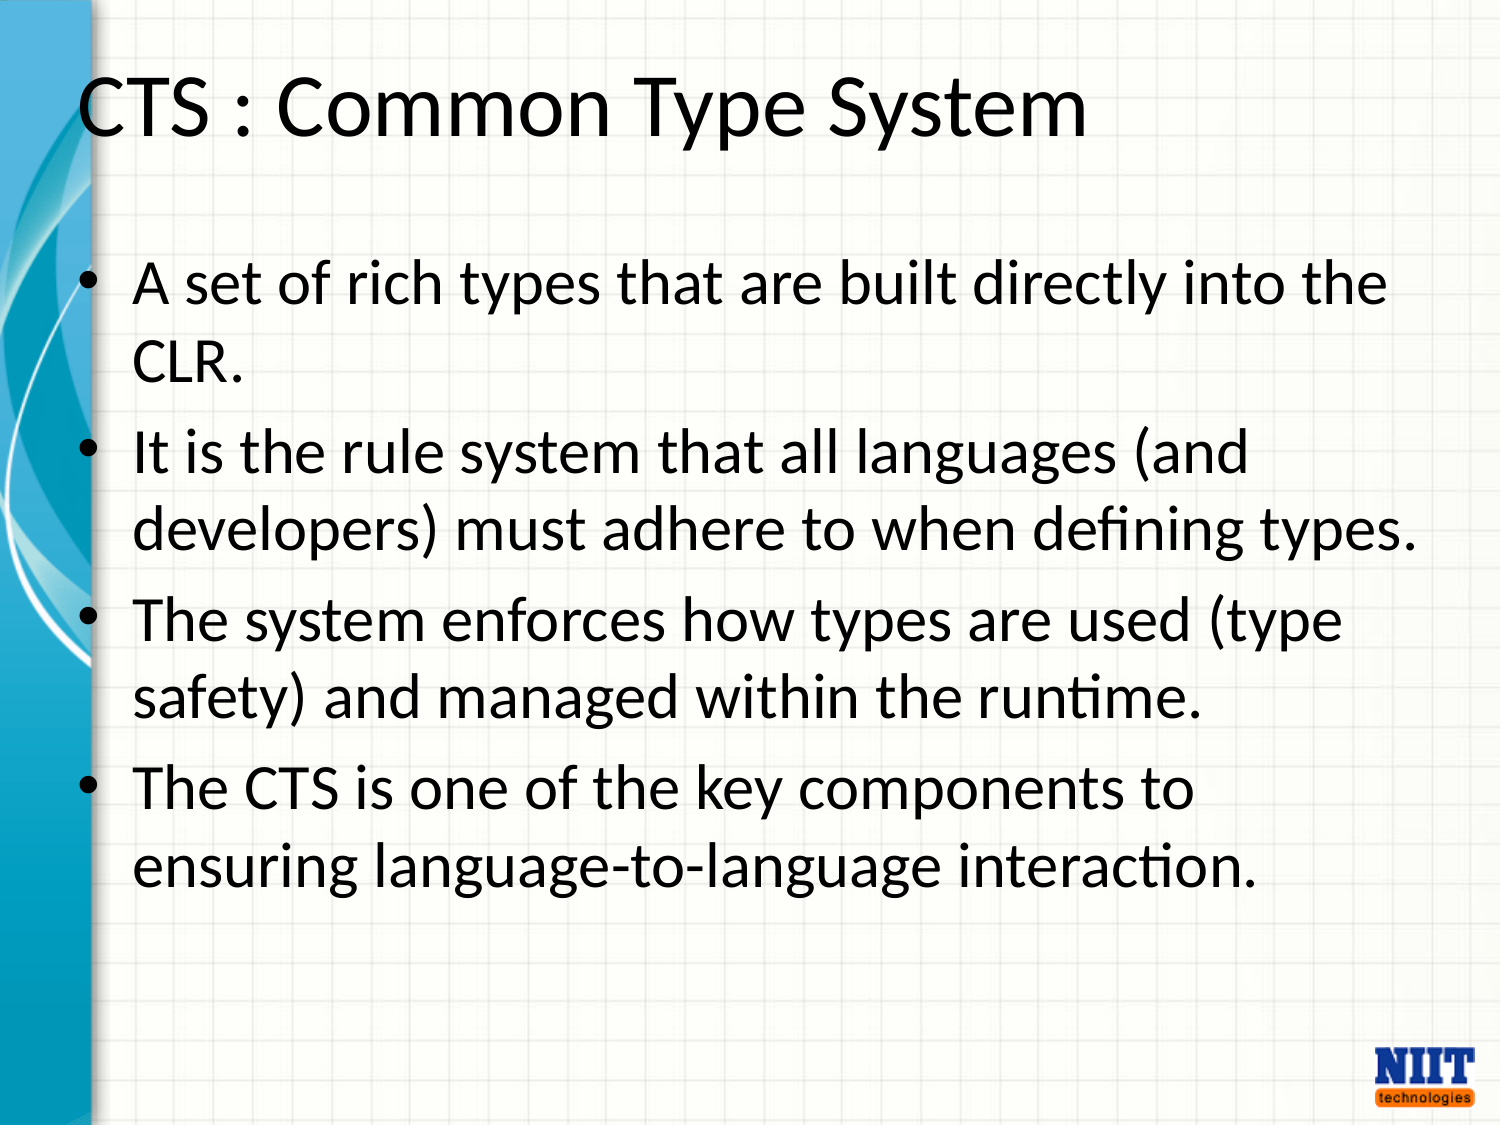

# CTS : Common Type System
A set of rich types that are built directly into the CLR.
It is the rule system that all languages (and developers) must adhere to when defining types.
The system enforces how types are used (type safety) and managed within the runtime.
The CTS is one of the key components to ensuring language-to-language interaction.